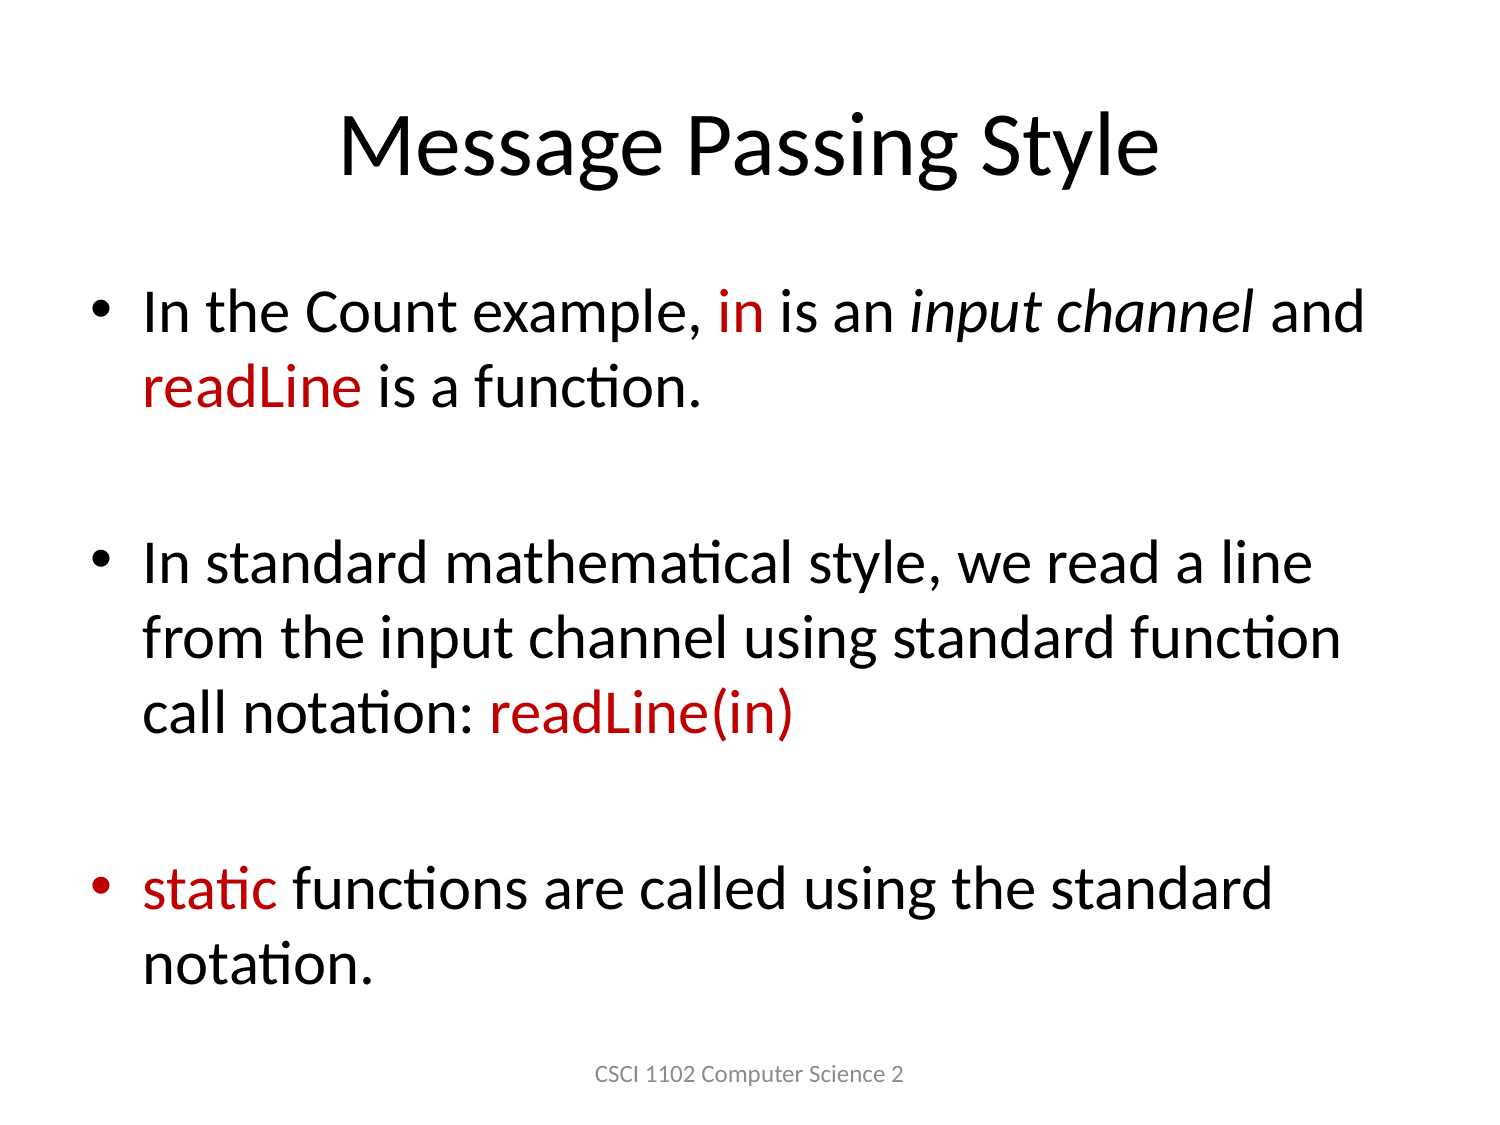

# Message Passing Style
In the Count example, in is an input channel and readLine is a function.

In standard mathematical style, we read a line from the input channel using standard function call notation: readLine(in)

static functions are called using the standard notation.
CSCI 1102 Computer Science 2